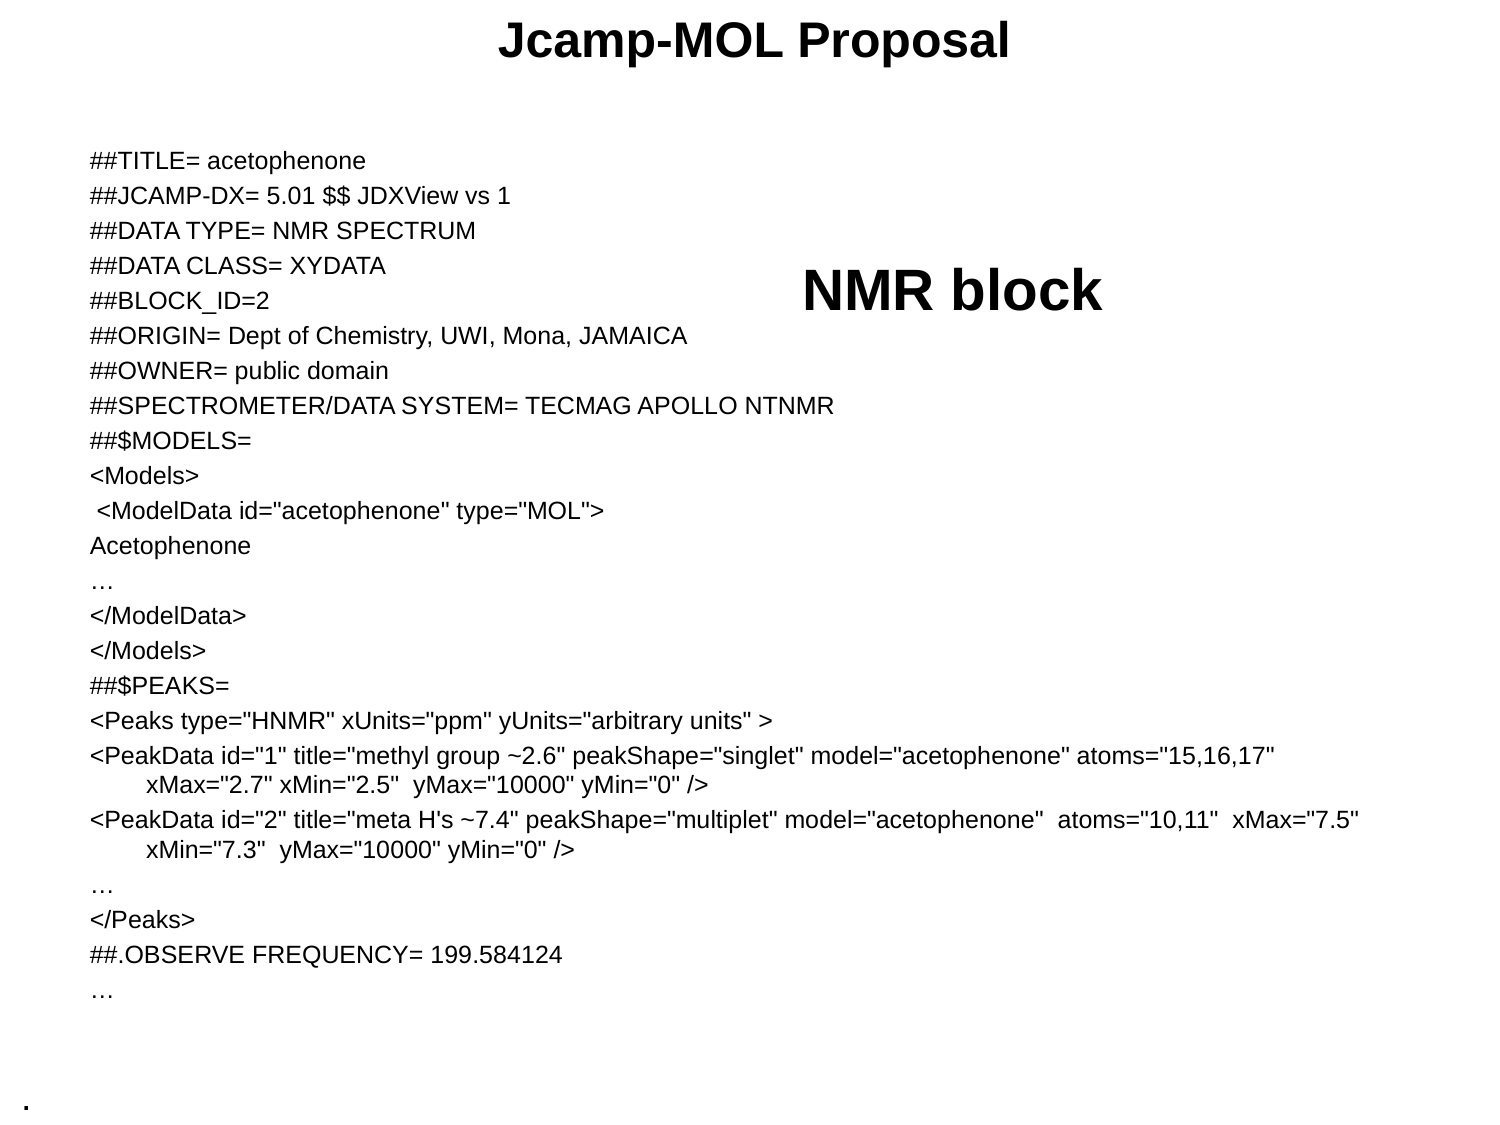

Jcamp-MOL Proposal

##TITLE= acetophenone
##JCAMP-DX= 5.01 $$ JDXView vs 1
##DATA TYPE= NMR SPECTRUM
##DATA CLASS= XYDATA
##BLOCK_ID=2
##ORIGIN= Dept of Chemistry, UWI, Mona, JAMAICA
##OWNER= public domain
##SPECTROMETER/DATA SYSTEM= TECMAG APOLLO NTNMR
##$MODELS=
<Models>
 <ModelData id="acetophenone" type="MOL">
Acetophenone
…
</ModelData>
</Models>
##$PEAKS=
<Peaks type="HNMR" xUnits="ppm" yUnits="arbitrary units" >
<PeakData id="1" title="methyl group ~2.6" peakShape="singlet" model="acetophenone" atoms="15,16,17"  xMax="2.7" xMin="2.5"  yMax="10000" yMin="0" />
<PeakData id="2" title="meta H's ~7.4" peakShape="multiplet" model="acetophenone"  atoms="10,11"  xMax="7.5" xMin="7.3"  yMax="10000" yMin="0" />
…
</Peaks>
##.OBSERVE FREQUENCY= 199.584124
…

NMR block

.